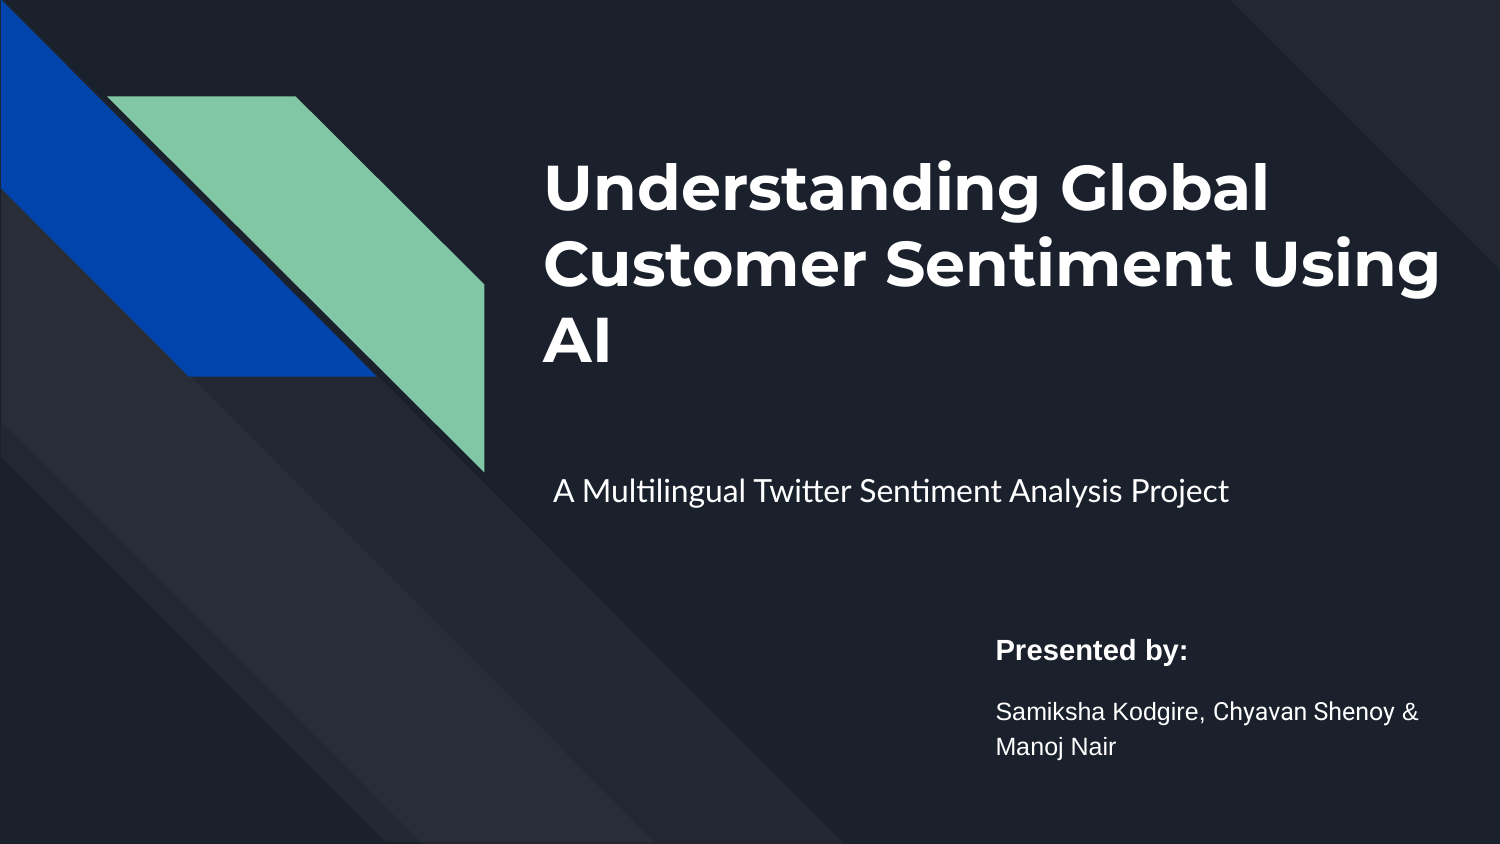

# Understanding Global Customer Sentiment Using AI

A Multilingual Twitter Sentiment Analysis Project
Presented by:
Samiksha Kodgire, Chyavan Shenoy & Manoj Nair